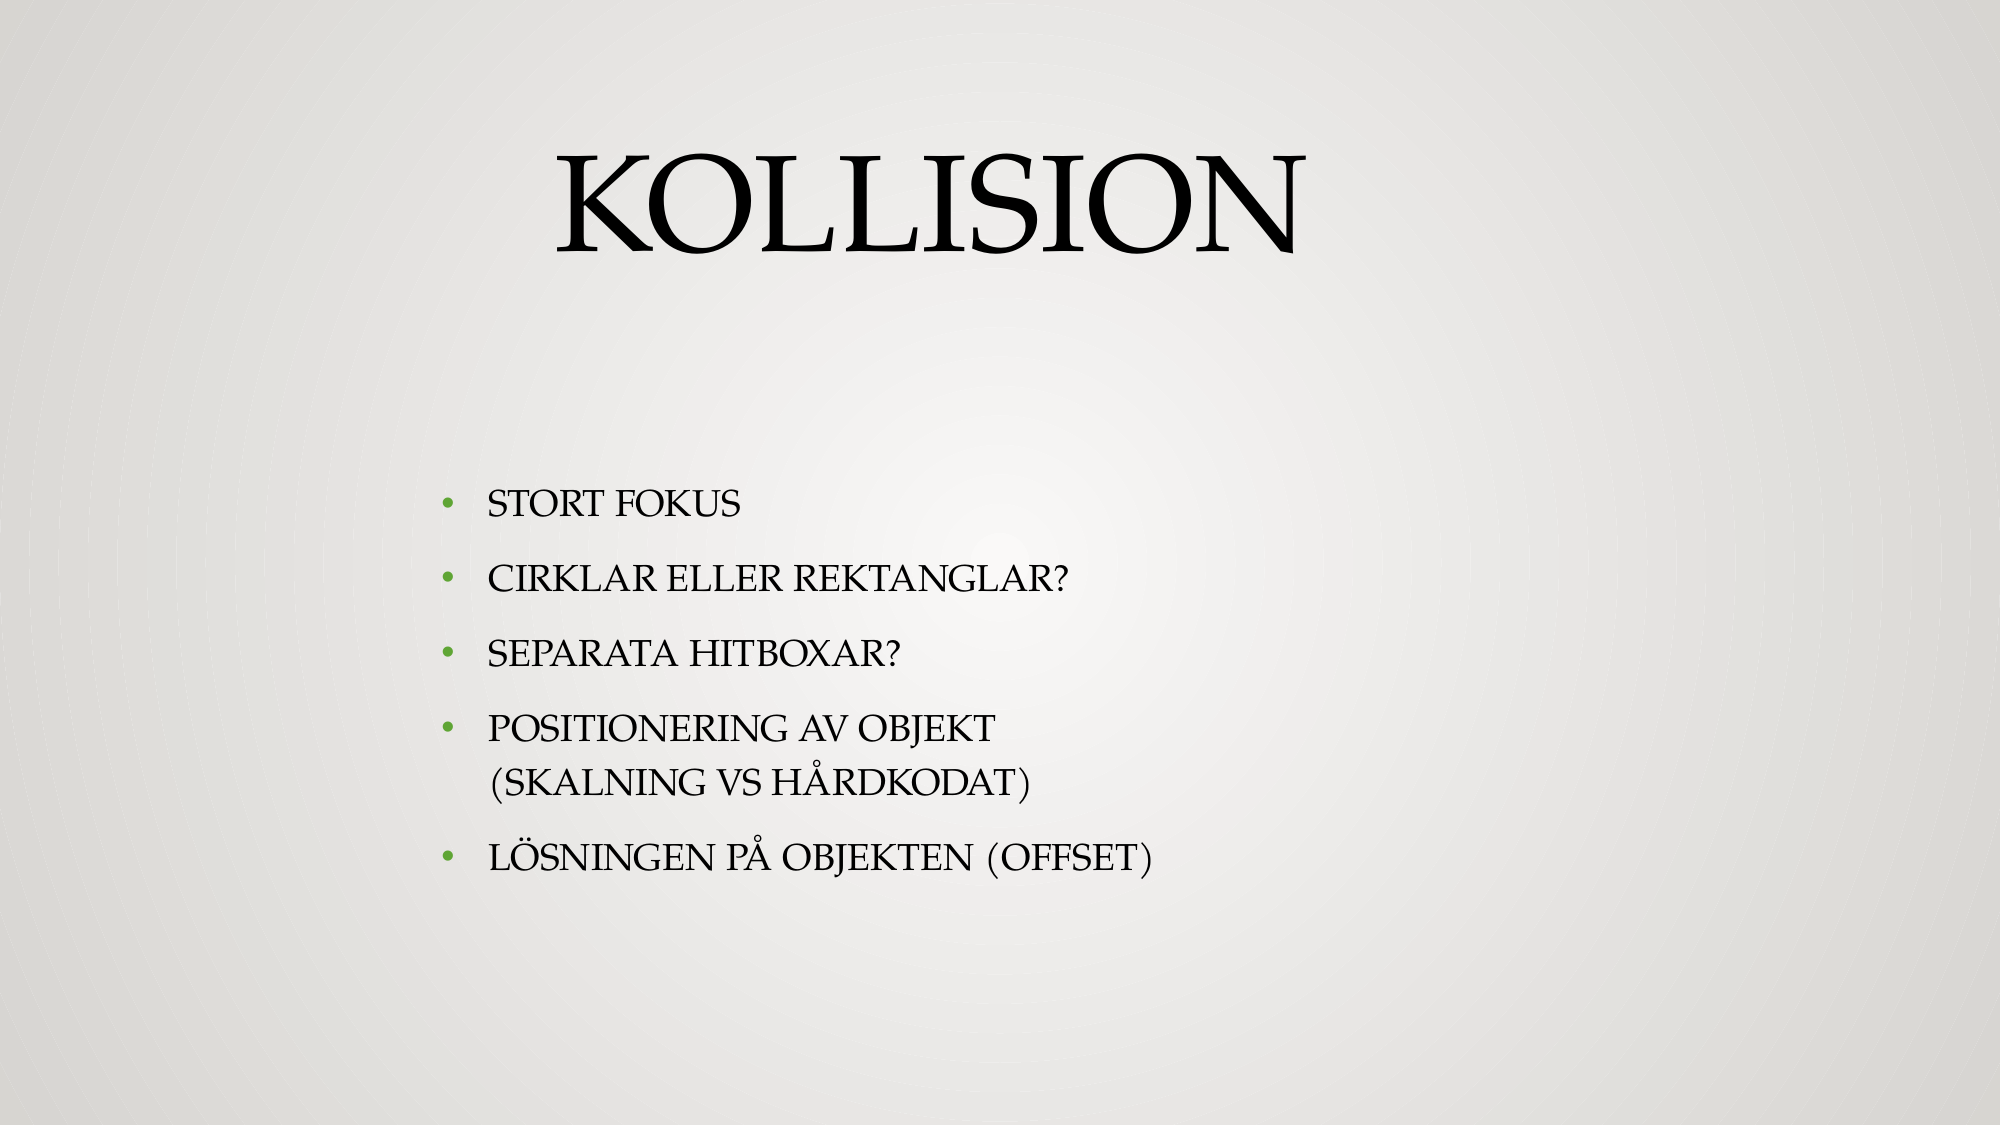

# KOLLISION
STORT FOKUS
CIRKLAR ELLER REKTANGLAR?
SeparatA hitboxaR?
PositionERING AV OBJEKT
(sKALNING vs HÅRDKODAT)
LÖSNINGEN PÅ OBJEKTEN (offset)